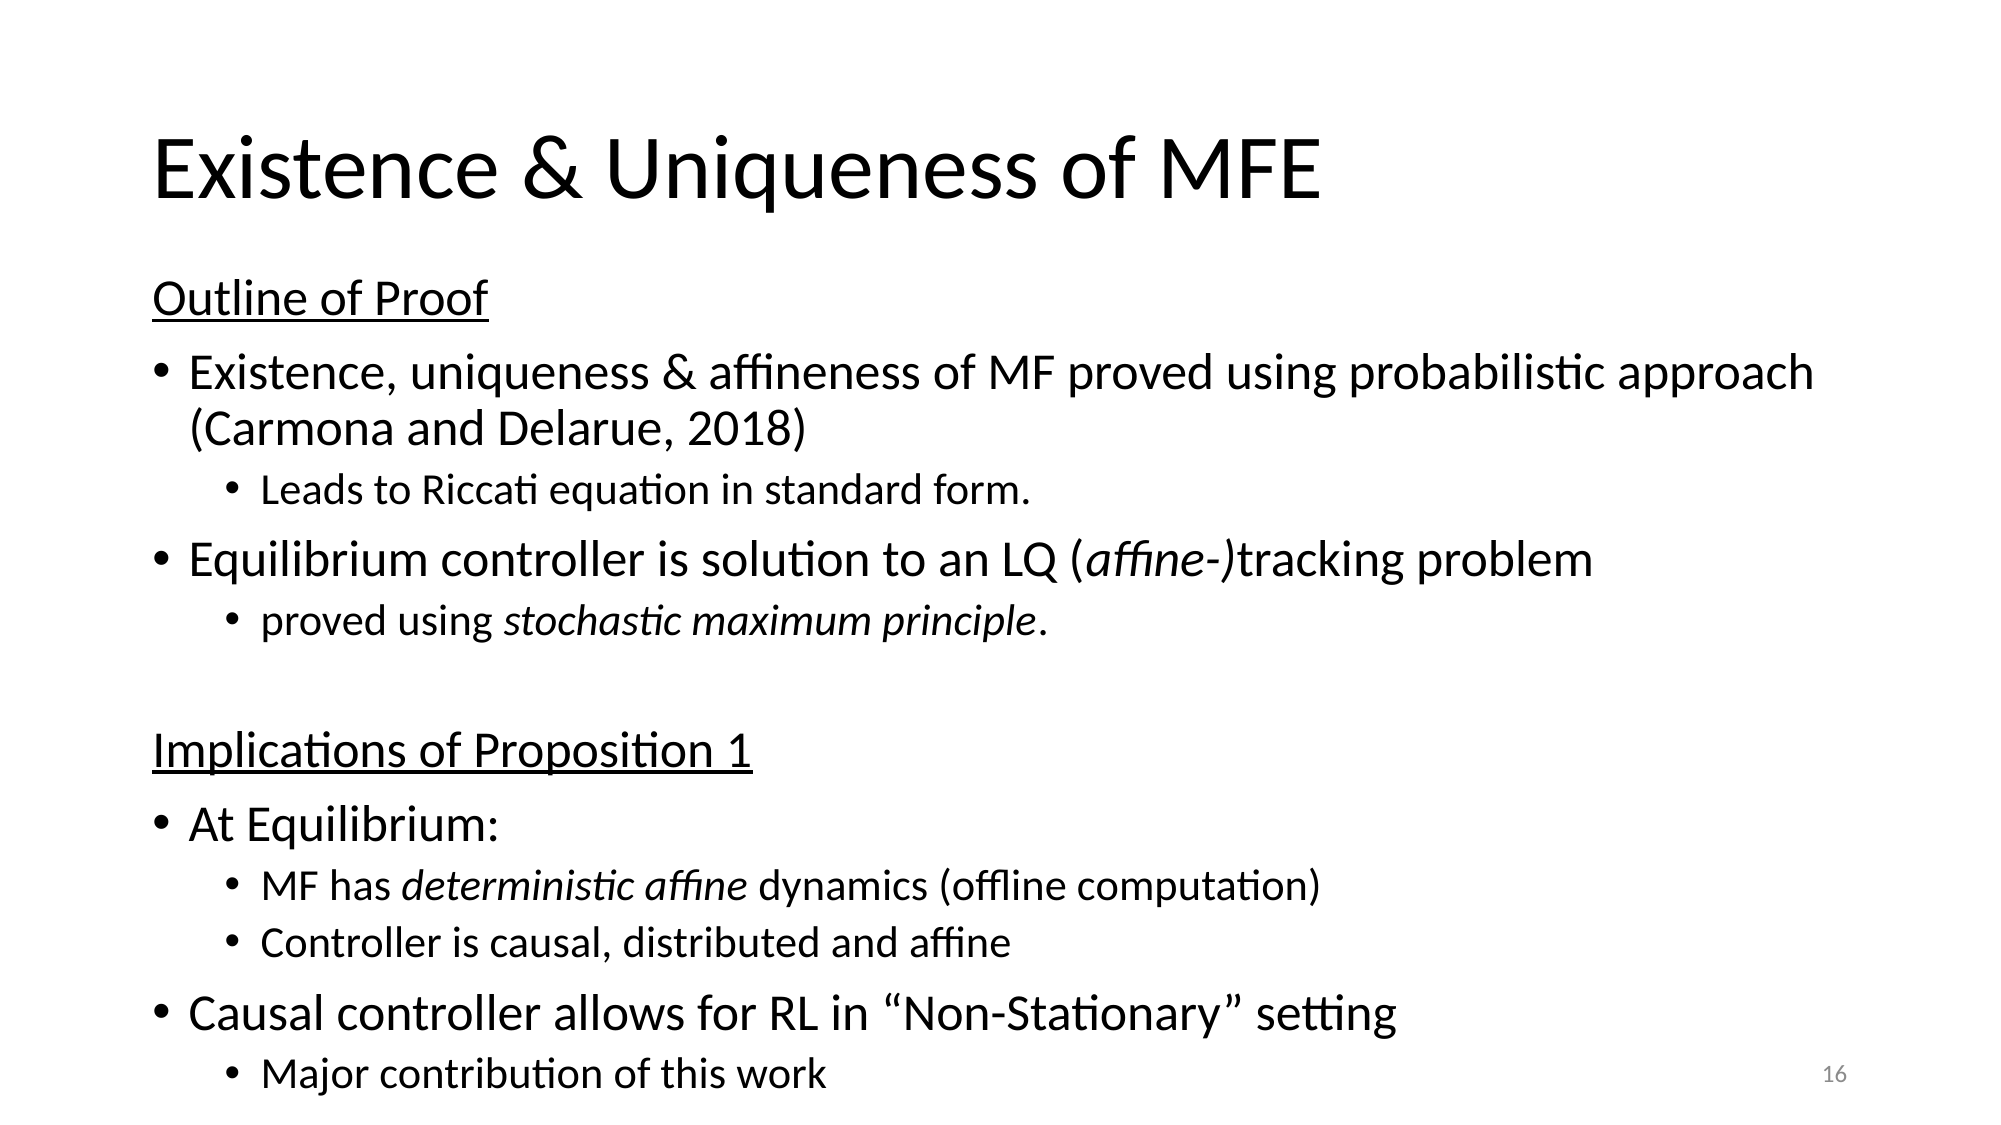

# Existence & Uniqueness of MFE
Outline of Proof
Existence, uniqueness & affineness of MF proved using probabilistic approach (Carmona and Delarue, 2018)
Leads to Riccati equation in standard form.
Equilibrium controller is solution to an LQ (affine-)tracking problem
proved using stochastic maximum principle.

Implications of Proposition 1
At Equilibrium:
MF has deterministic affine dynamics (offline computation)
Controller is causal, distributed and affine
Causal controller allows for RL in “Non-Stationary” setting
Major contribution of this work
16